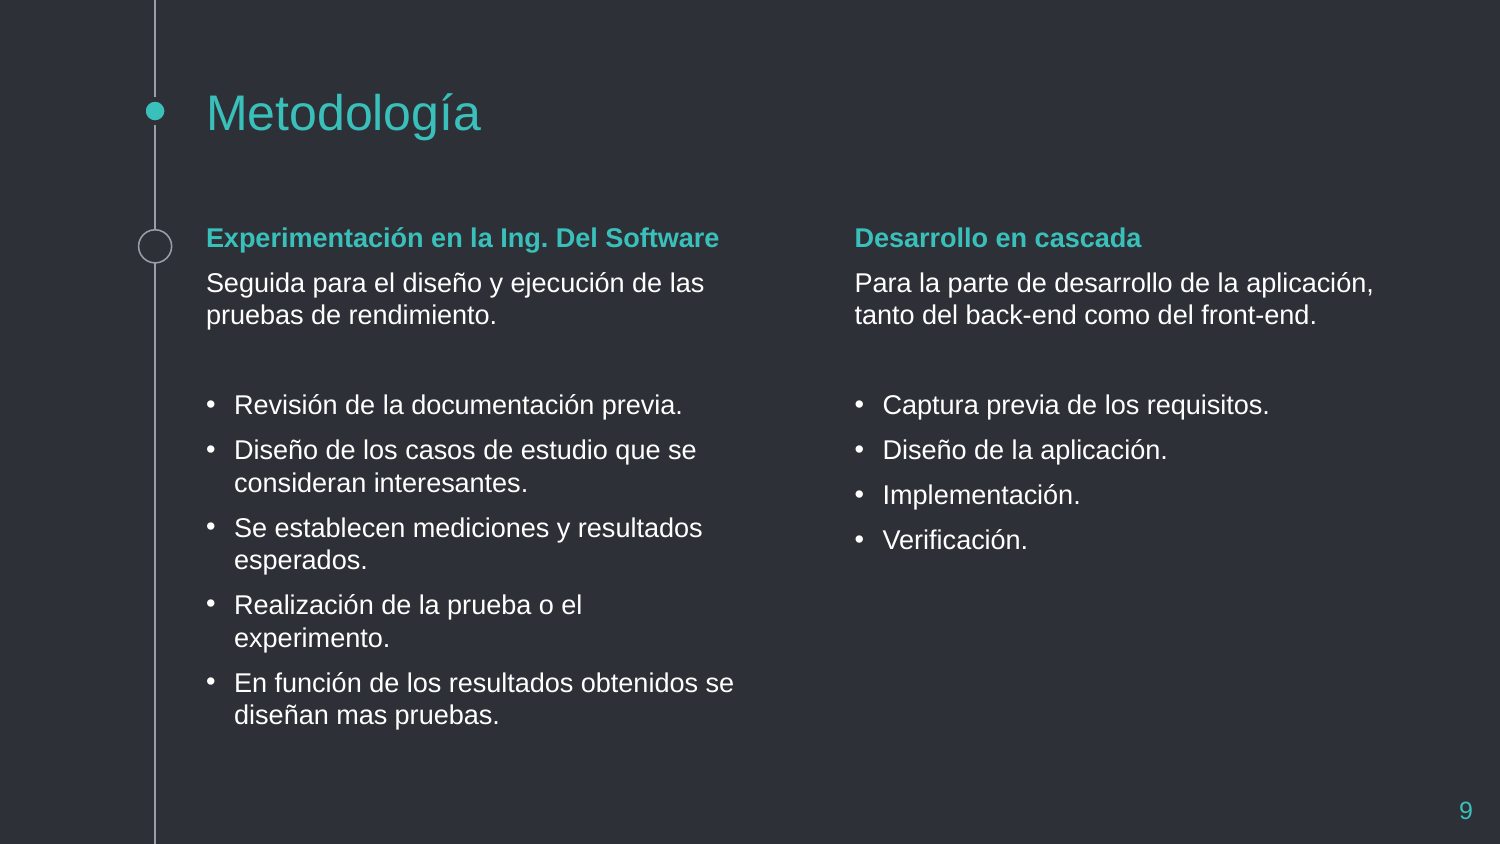

# Metodología
Experimentación en la Ing. Del Software
Seguida para el diseño y ejecución de las pruebas de rendimiento.

Revisión de la documentación previa.
Diseño de los casos de estudio que se consideran interesantes.
Se establecen mediciones y resultados esperados.
Realización de la prueba o el experimento.
En función de los resultados obtenidos se diseñan mas pruebas.

Desarrollo en cascada
Para la parte de desarrollo de la aplicación, tanto del back-end como del front-end.

Captura previa de los requisitos.
Diseño de la aplicación.
Implementación.
Verificación.
9